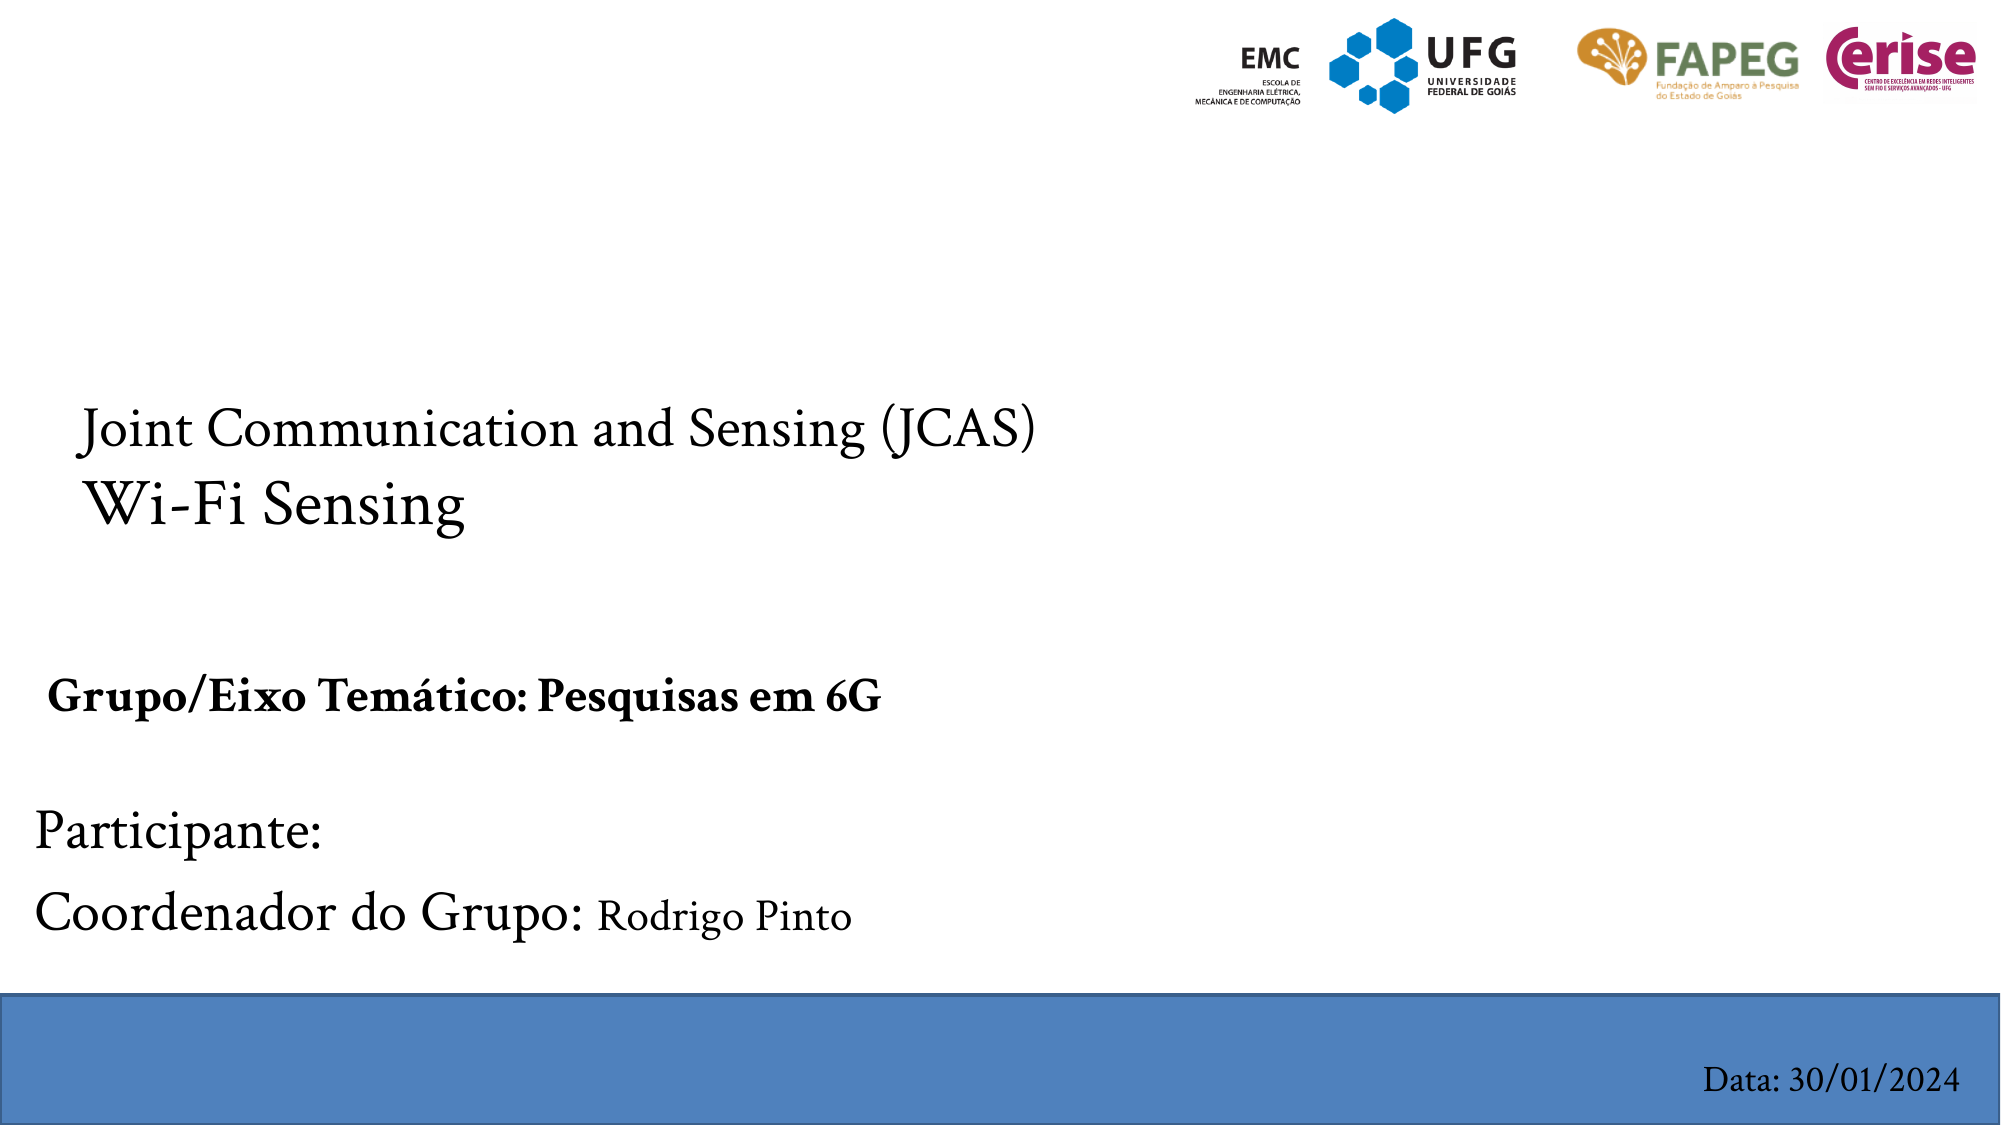

# Joint Communication and Sensing (JCAS) Wi-Fi Sensing
Grupo/Eixo Temático: Pesquisas em 6G
Participante:
Coordenador do Grupo: Rodrigo Pinto
Data: 30/01/2024